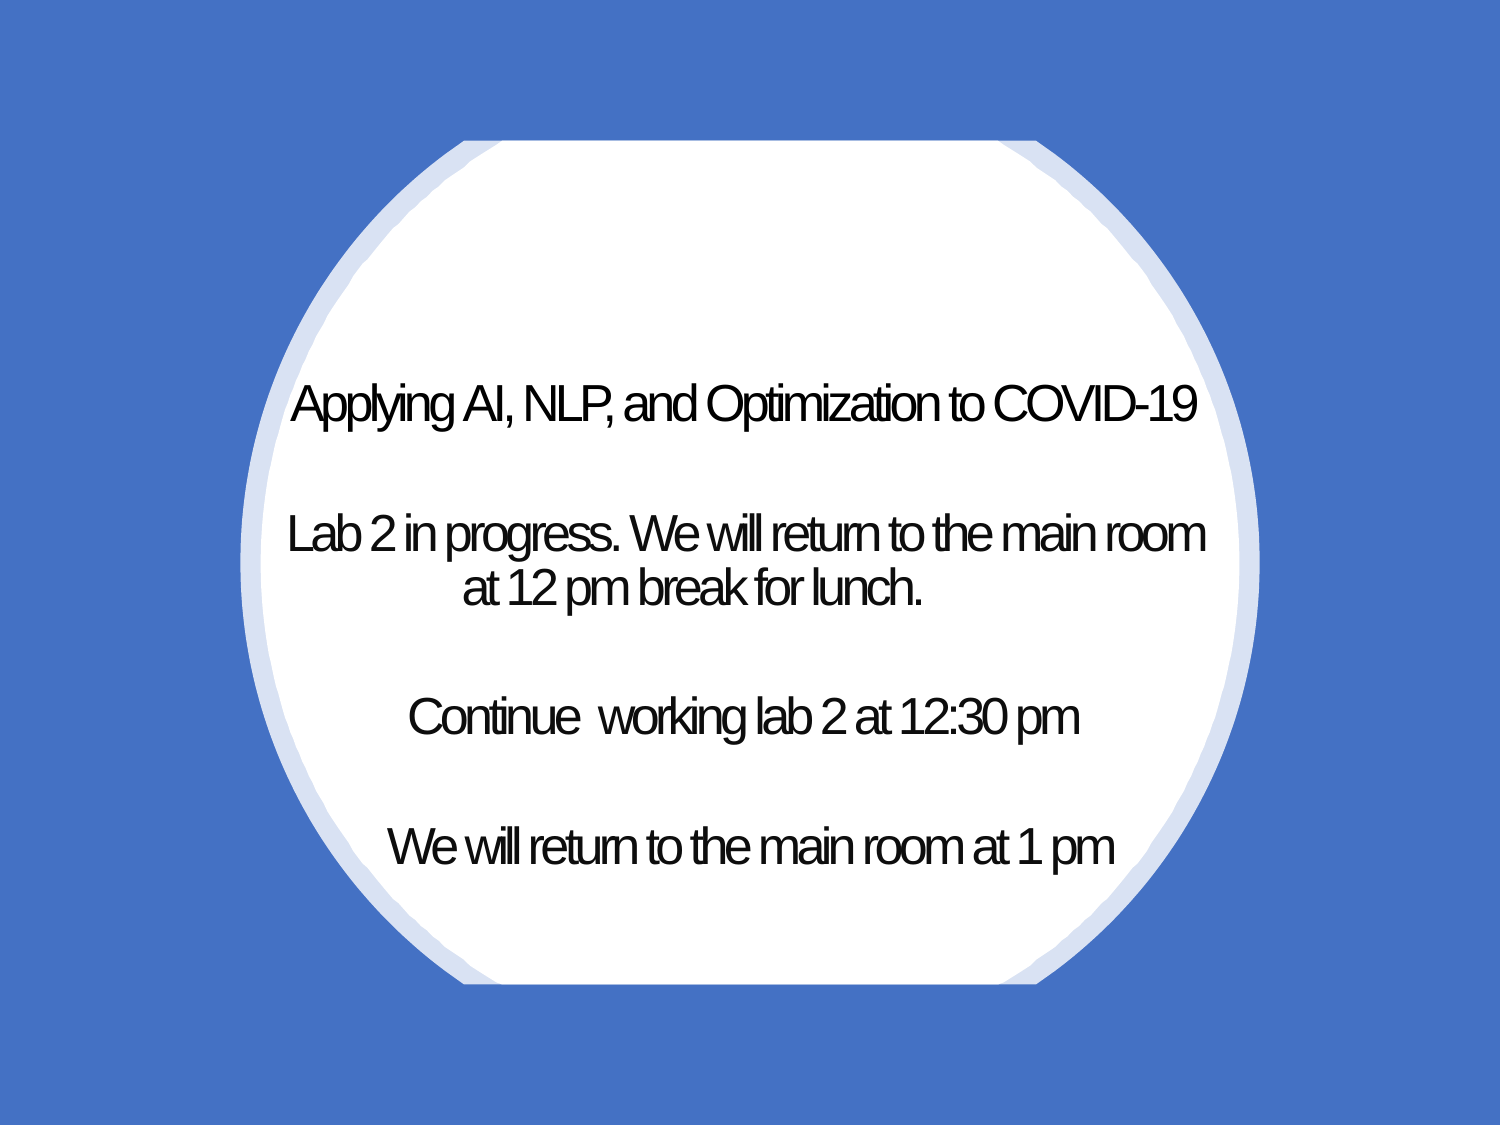

Applying AI, NLP, and Optimization to COVID-19

Lab 2 in progress. We will return to the main room at 12 pm break for lunch.

Continue  working lab 2 at 12:30 pm

 We will return to the main room at 1 pm